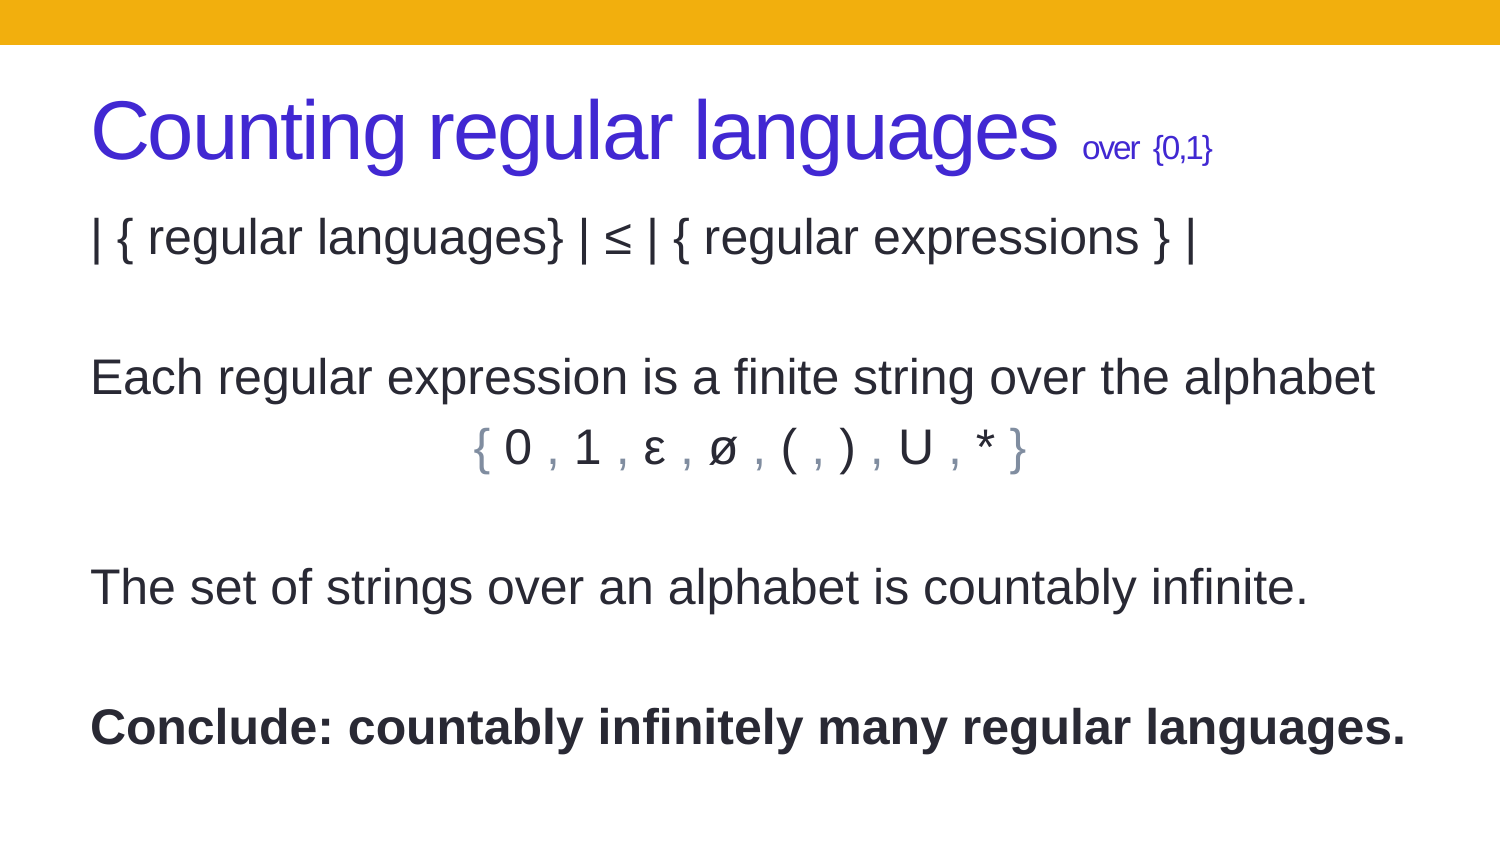

# Counting regular languages over  {0,1}
| { regular languages} | ≤ | { regular expressions } |

Each regular expression is a finite string over the alphabet
{ 0 , 1 , ε , ø , ( , ) , U , * }

The set of strings over an alphabet is countably infinite.

Conclude: countably infinitely many regular languages.